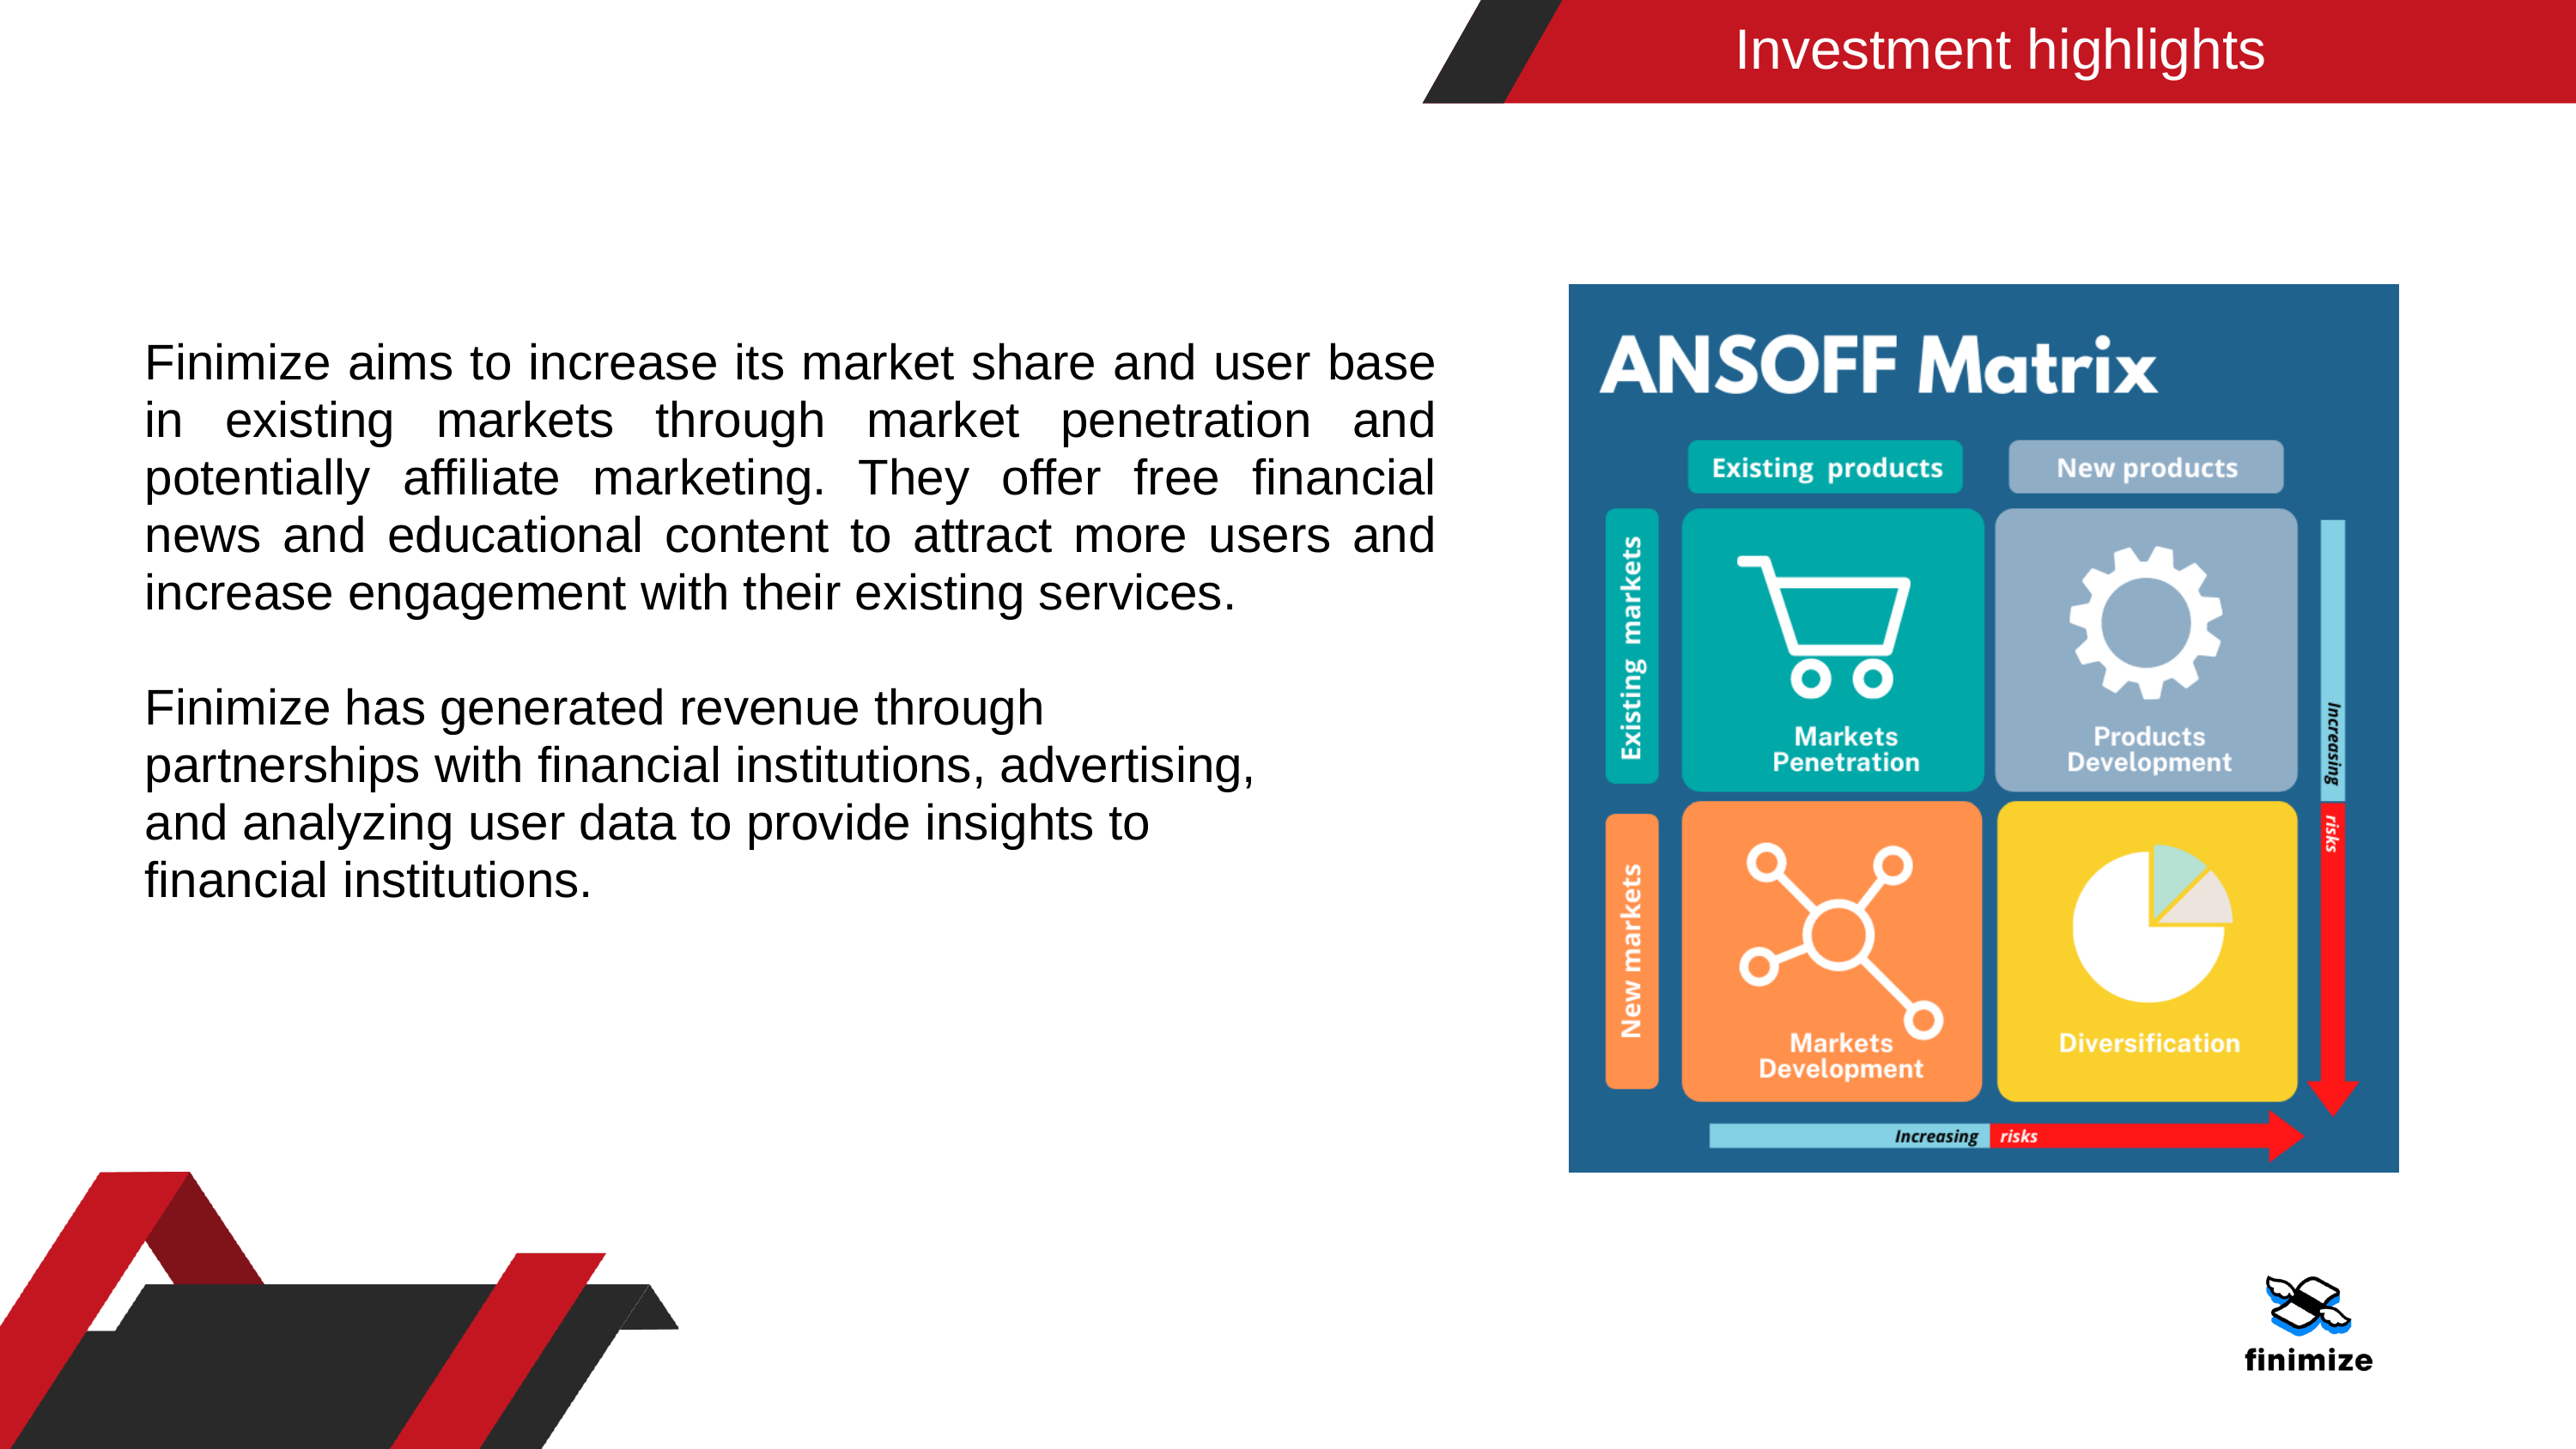

Investment highlights
Investment Highlights

Finimize aims to increase its market share and user base in existing markets through market penetration and potentially affiliate marketing. They offer free financial news and educational content to attract more users and increase engagement with their existing services.

Finimize has generated revenue through
partnerships with financial institutions, advertising,
and analyzing user data to provide insights to
financial institutions.